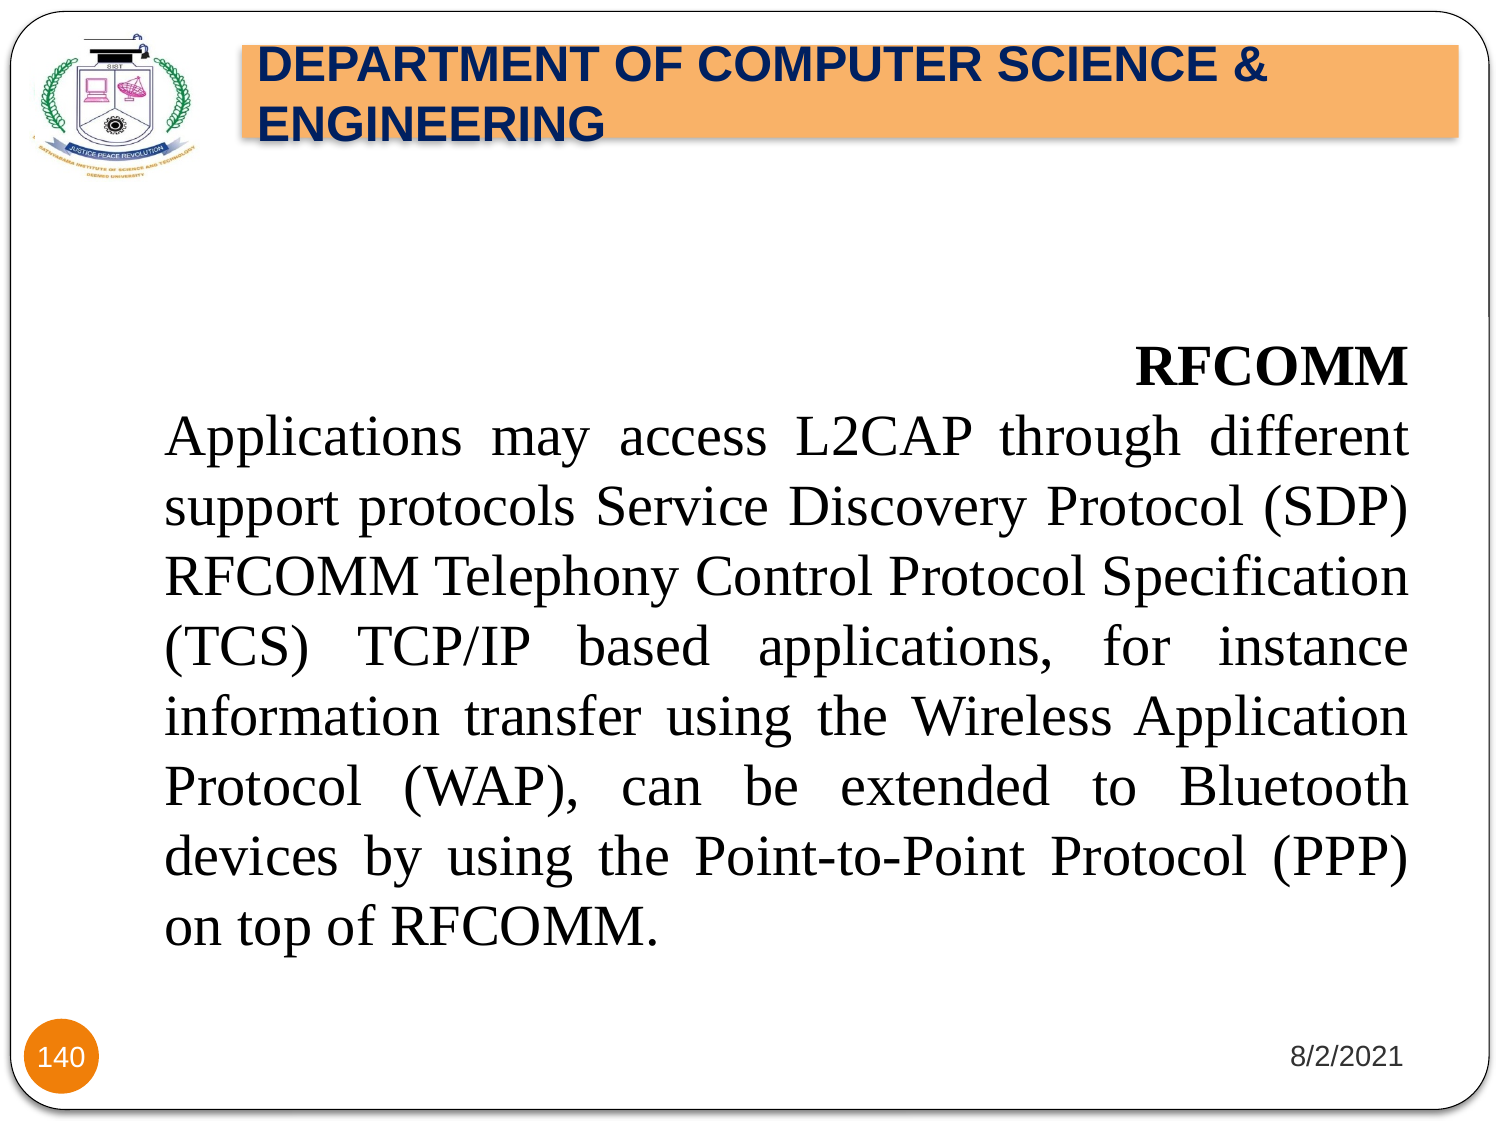

RFCOMM
Applications may access L2CAP through different support protocols Service Discovery Protocol (SDP) RFCOMM Telephony Control Protocol Specification (TCS) TCP/IP based applications, for instance information transfer using the Wireless Application Protocol (WAP), can be extended to Bluetooth devices by using the Point-to-Point Protocol (PPP) on top of RFCOMM.

8/2/2021
140